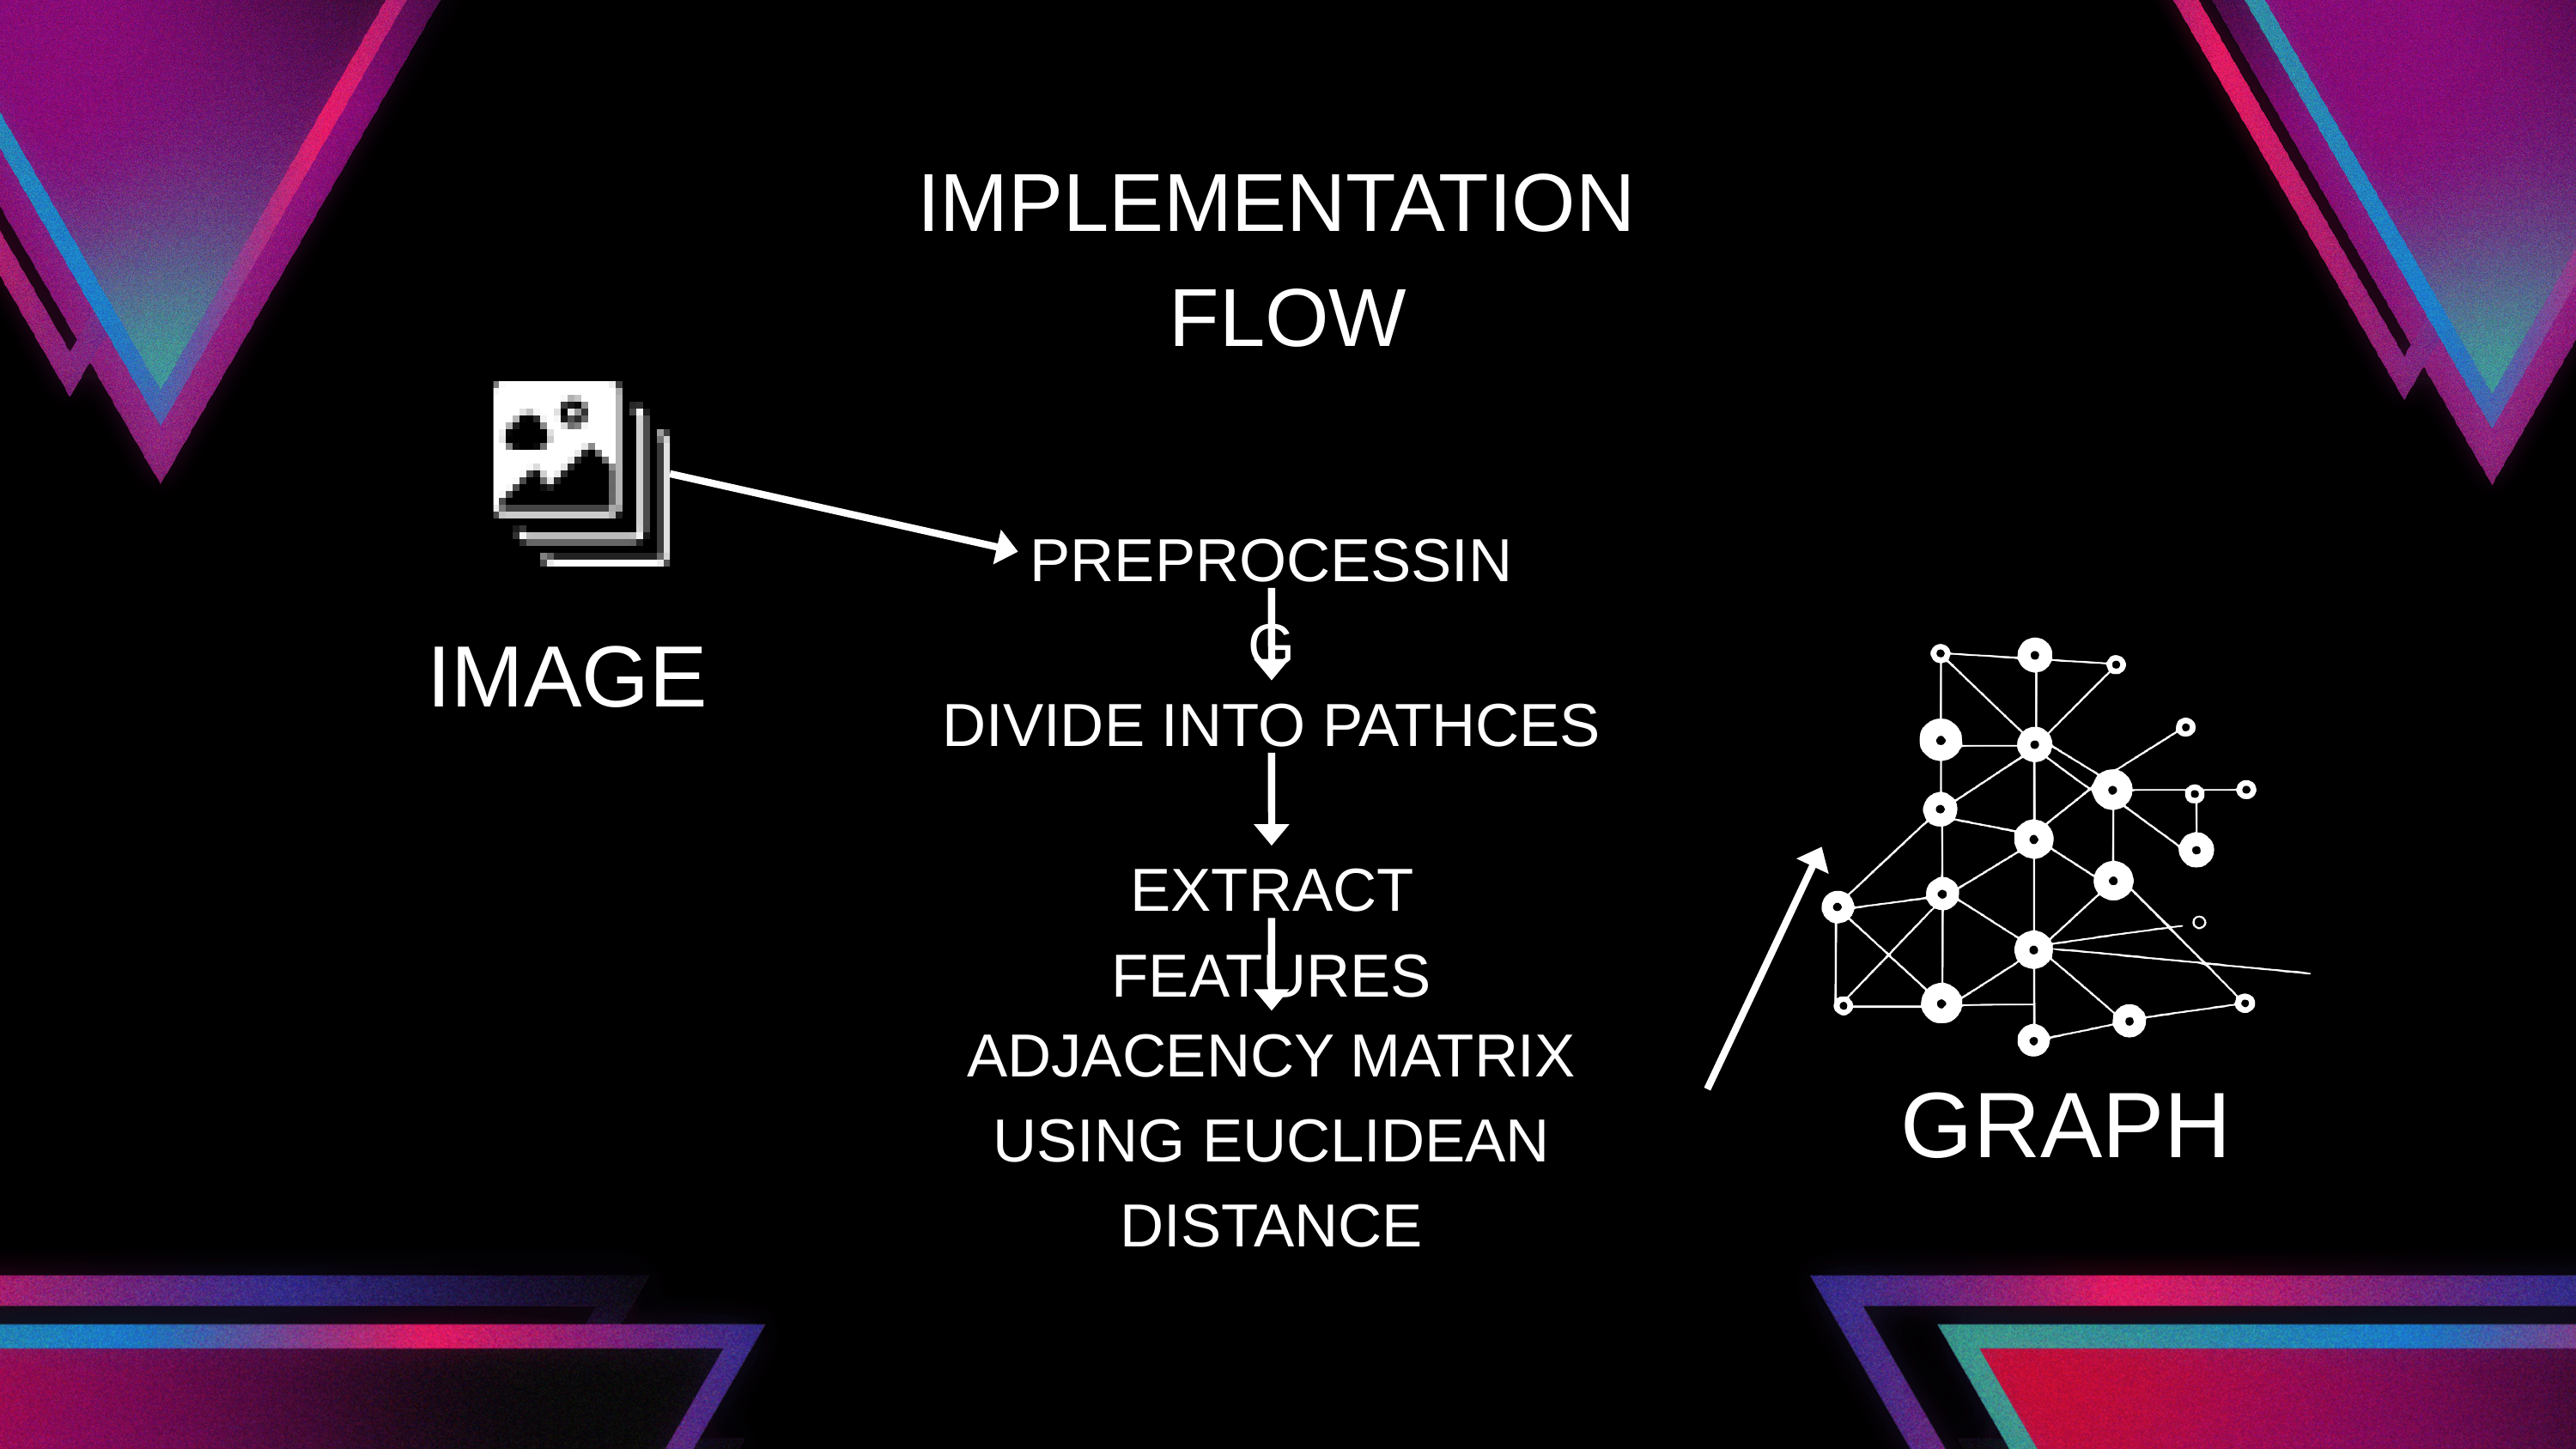

IMPLEMENTATION
FLOW

PREPROCESSING

IMAGE

DIVIDE INTO PATHCES

EXTRACT FEATURES

ADJACENCY MATRIX
USING EUCLIDEAN DISTANCE
GRAPH